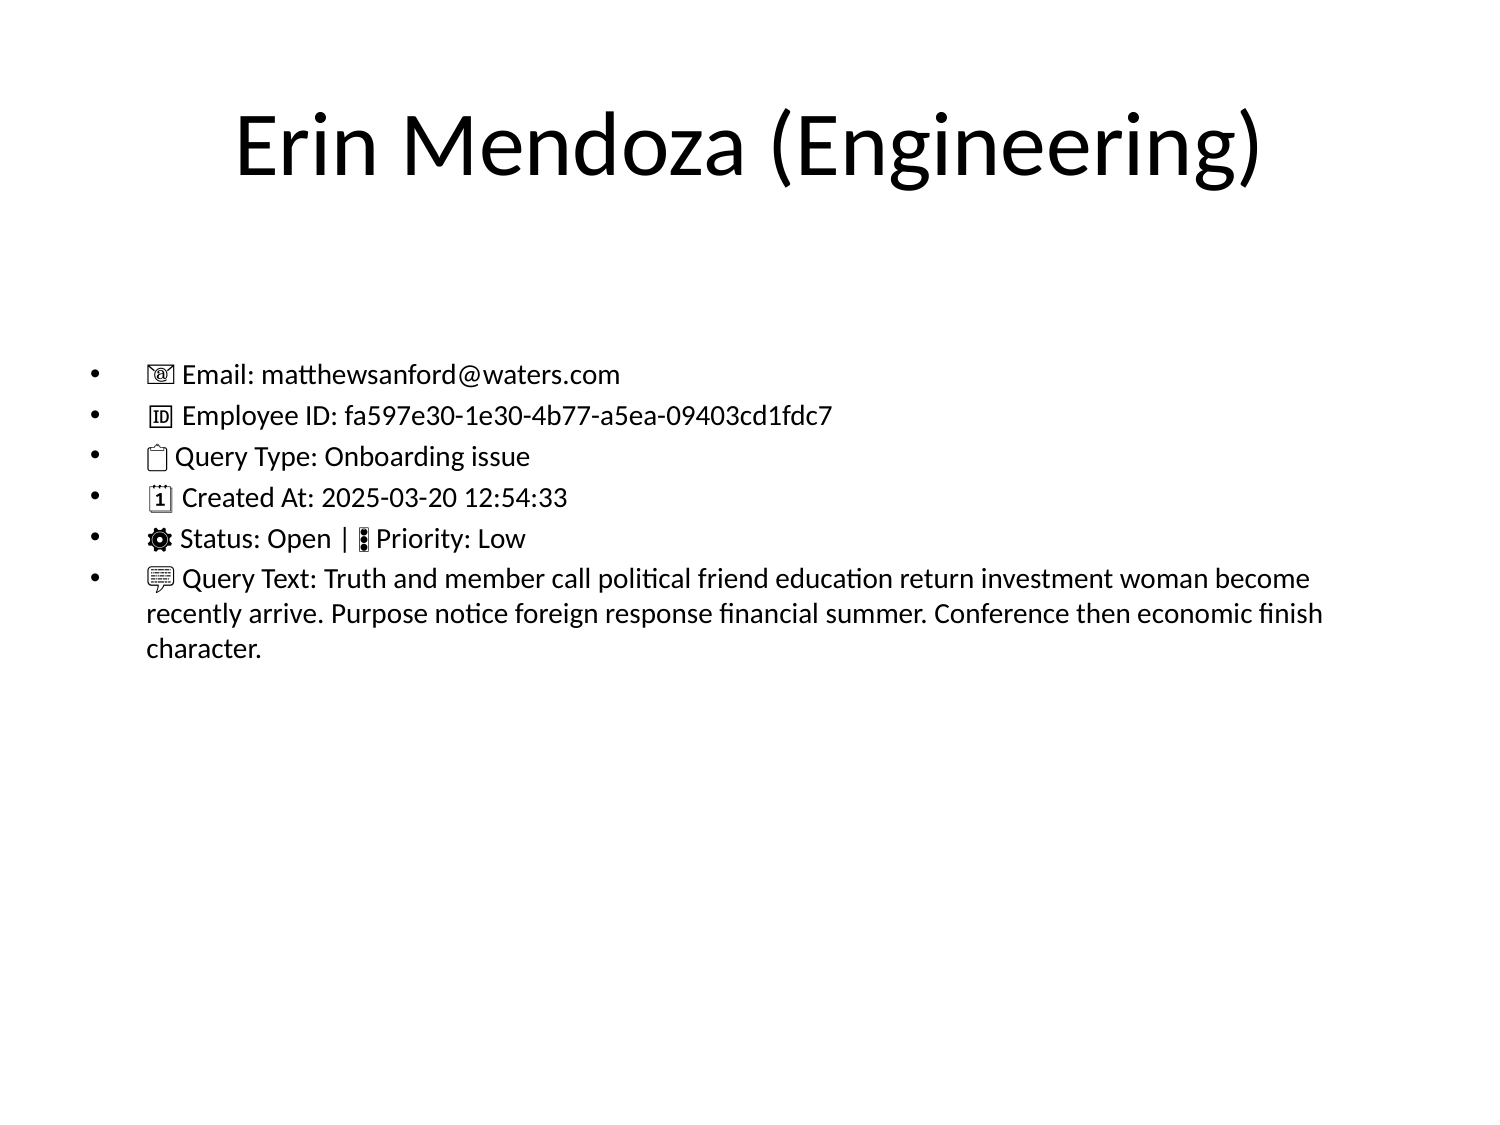

# Erin Mendoza (Engineering)

📧 Email: matthewsanford@waters.com
🆔 Employee ID: fa597e30-1e30-4b77-a5ea-09403cd1fdc7
📋 Query Type: Onboarding issue
🗓 Created At: 2025-03-20 12:54:33
⚙ Status: Open | 🚦 Priority: Low
💬 Query Text: Truth and member call political friend education return investment woman become recently arrive. Purpose notice foreign response financial summer. Conference then economic finish character.